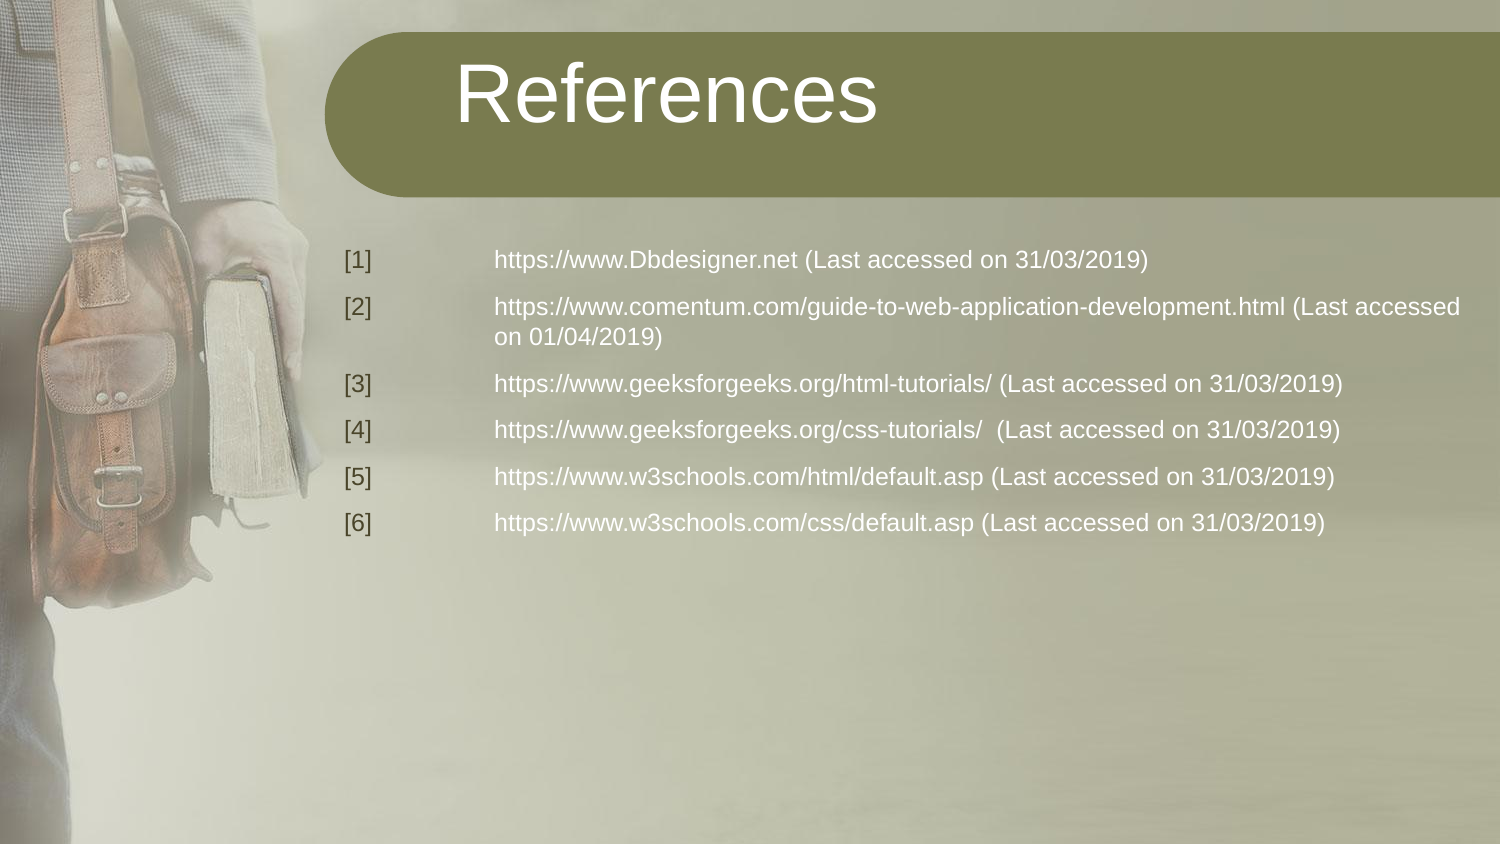

References
[1] 	https://www.Dbdesigner.net (Last accessed on 31/03/2019)
[2] 	https://www.comentum.com/guide-to-web-application-development.html (Last accessed 	on 01/04/2019)
[3]	https://www.geeksforgeeks.org/html-tutorials/ (Last accessed on 31/03/2019)
[4]	https://www.geeksforgeeks.org/css-tutorials/  (Last accessed on 31/03/2019)
[5]	https://www.w3schools.com/html/default.asp (Last accessed on 31/03/2019)
[6] 	https://www.w3schools.com/css/default.asp (Last accessed on 31/03/2019)